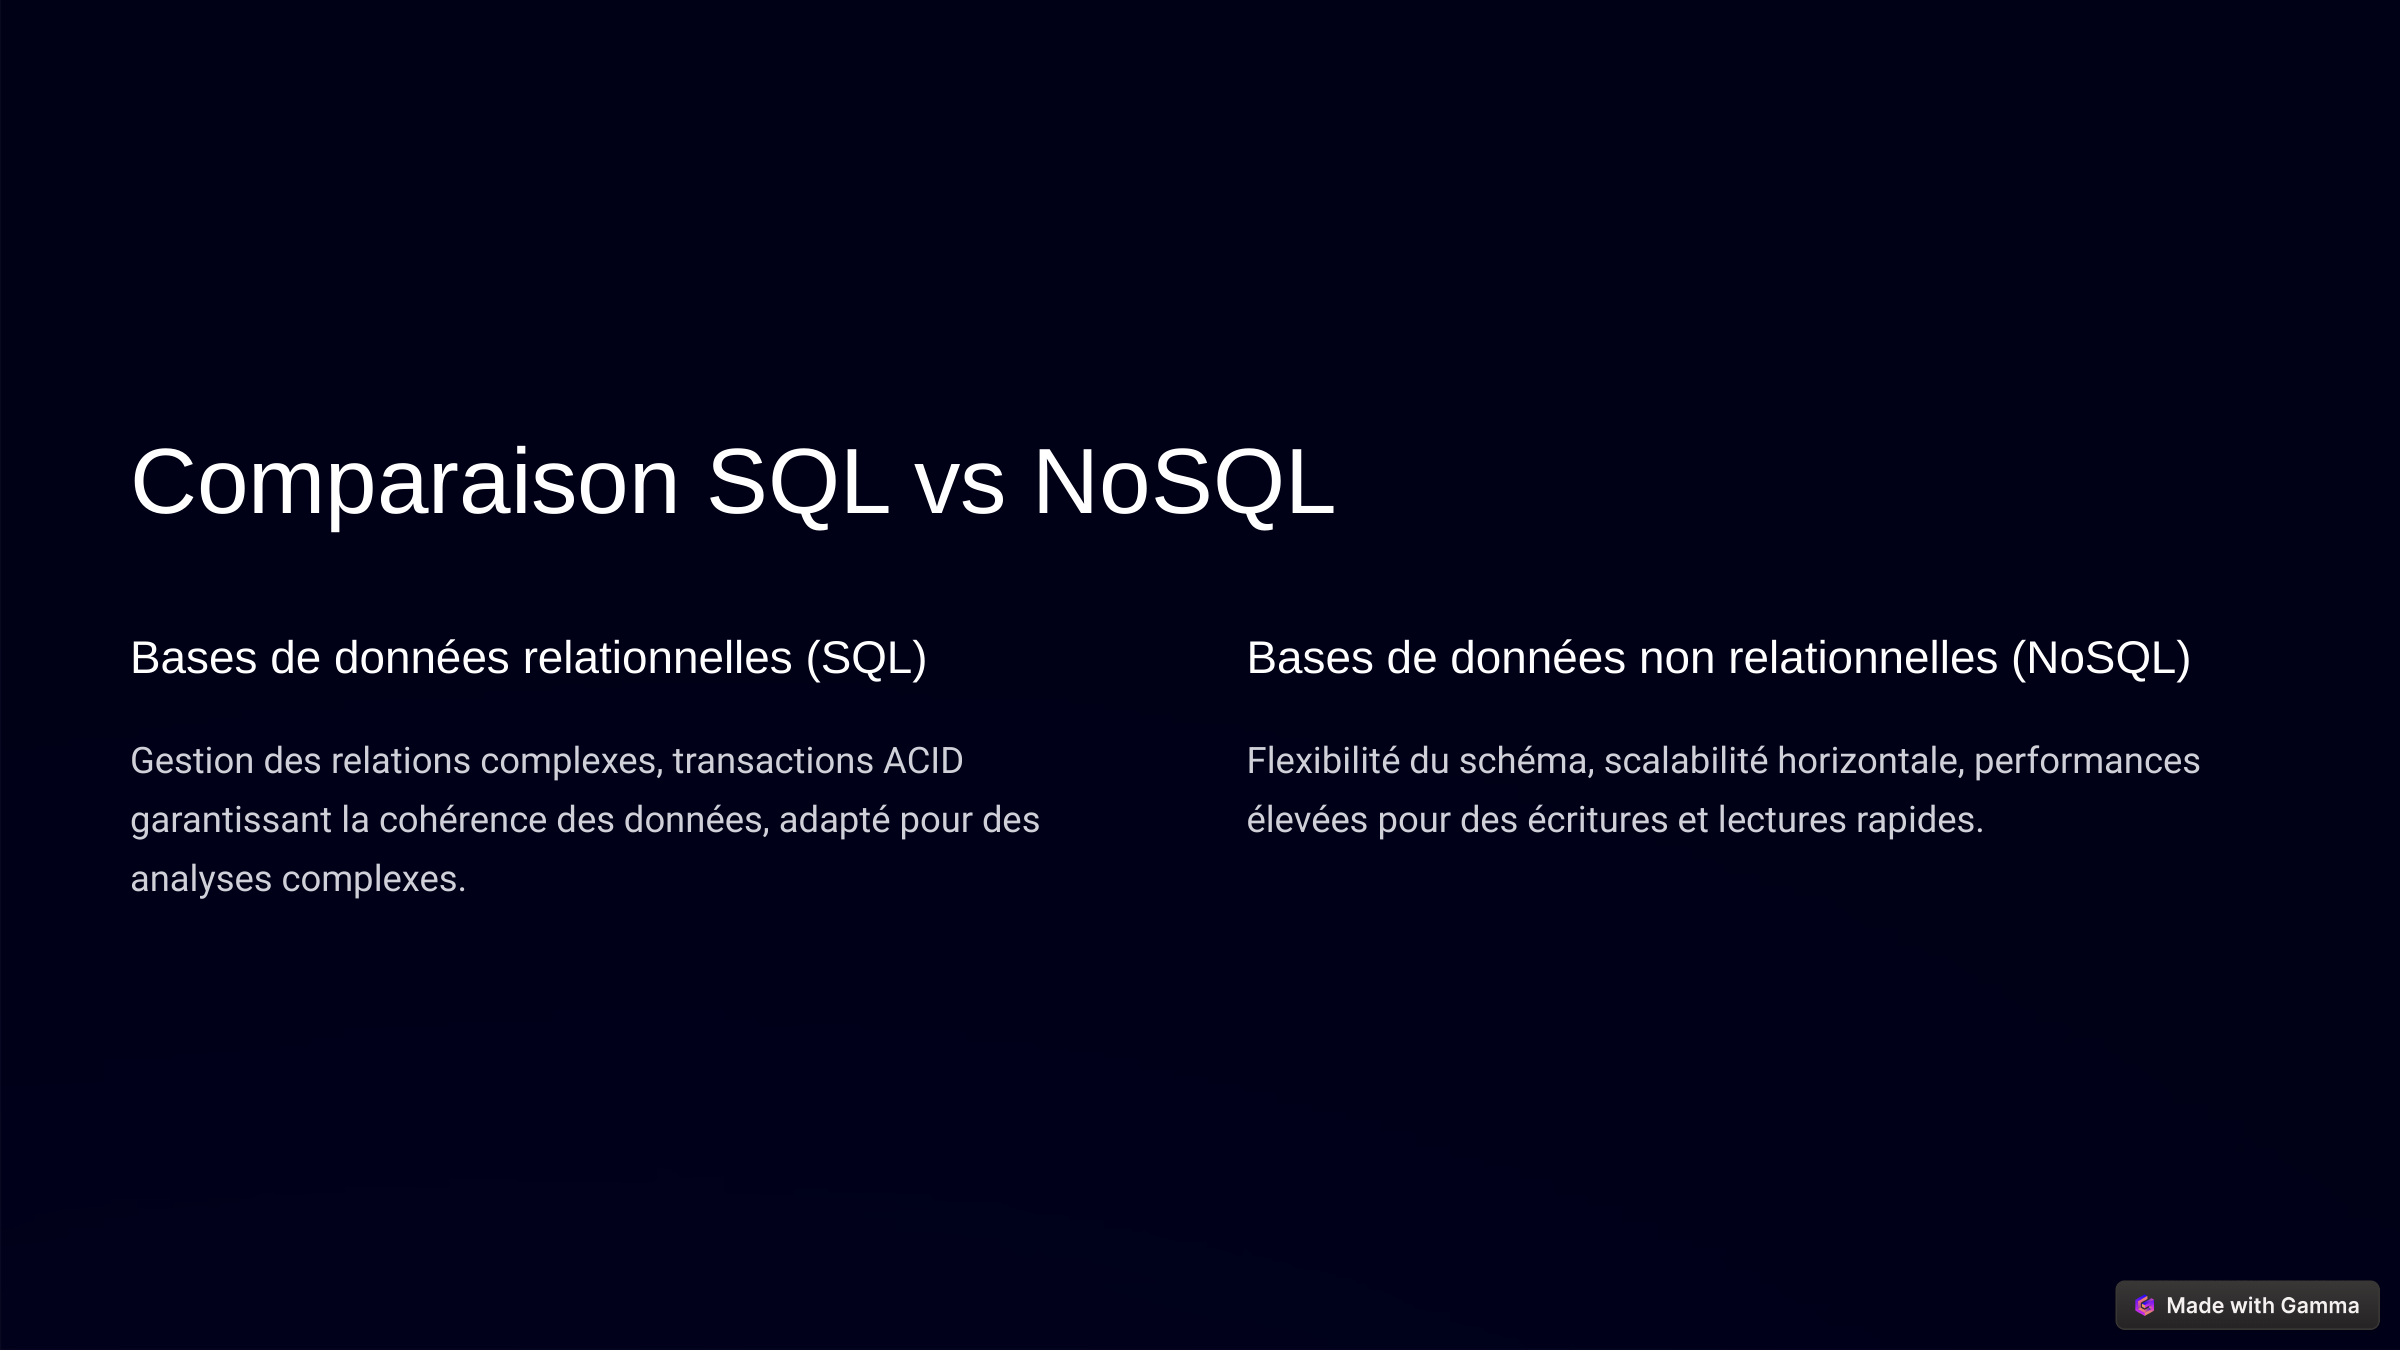

Comparaison SQL vs NoSQL
Bases de données relationnelles (SQL)
Bases de données non relationnelles (NoSQL)
Gestion des relations complexes, transactions ACID garantissant la cohérence des données, adapté pour des analyses complexes.
Flexibilité du schéma, scalabilité horizontale, performances élevées pour des écritures et lectures rapides.